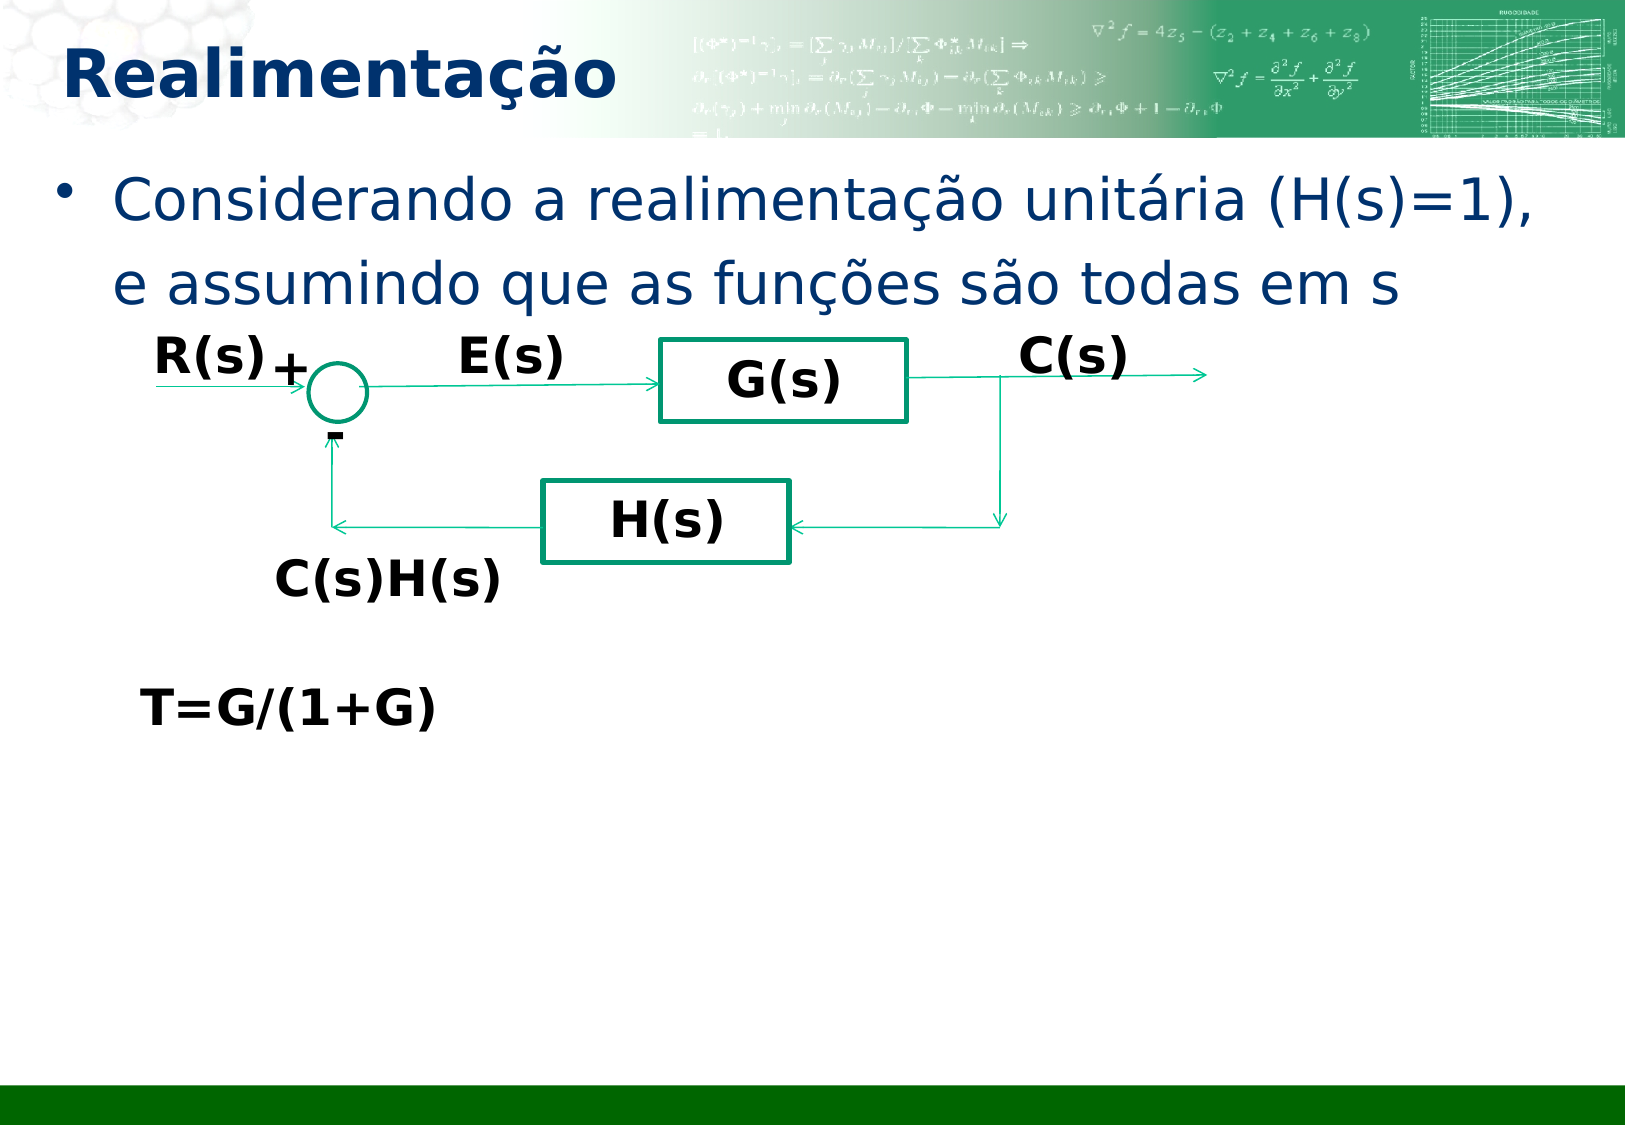

# Realimentação
Considerando a realimentação unitária (H(s)=1), e assumindo que as funções são todas em s
R(s)
E(s)
C(s)
+

G(s)

-

H(s)
C(s)H(s)
T=G/(1+G)